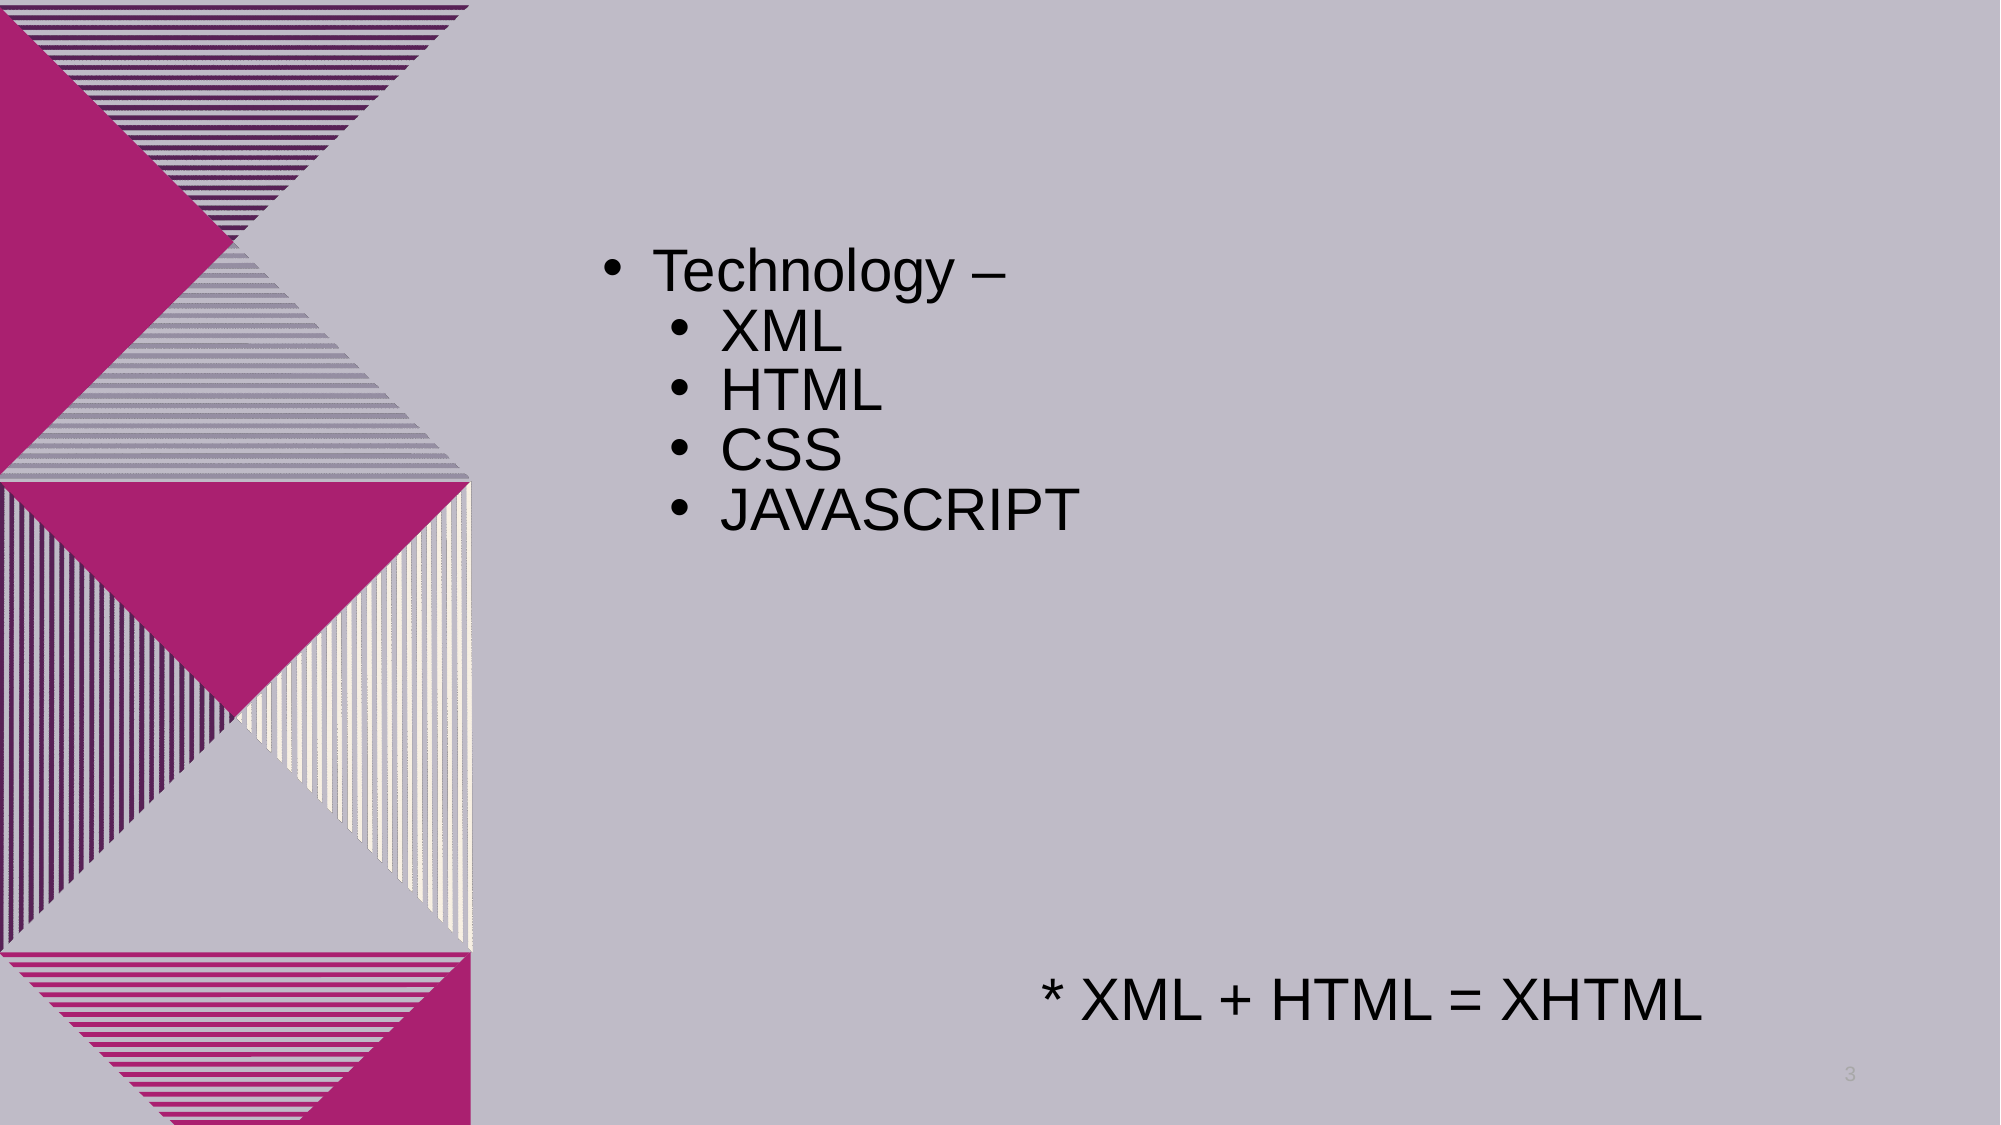

Technology –
XML
HTML
CSS
JAVASCRIPT

* XML + HTML = XHTML
3